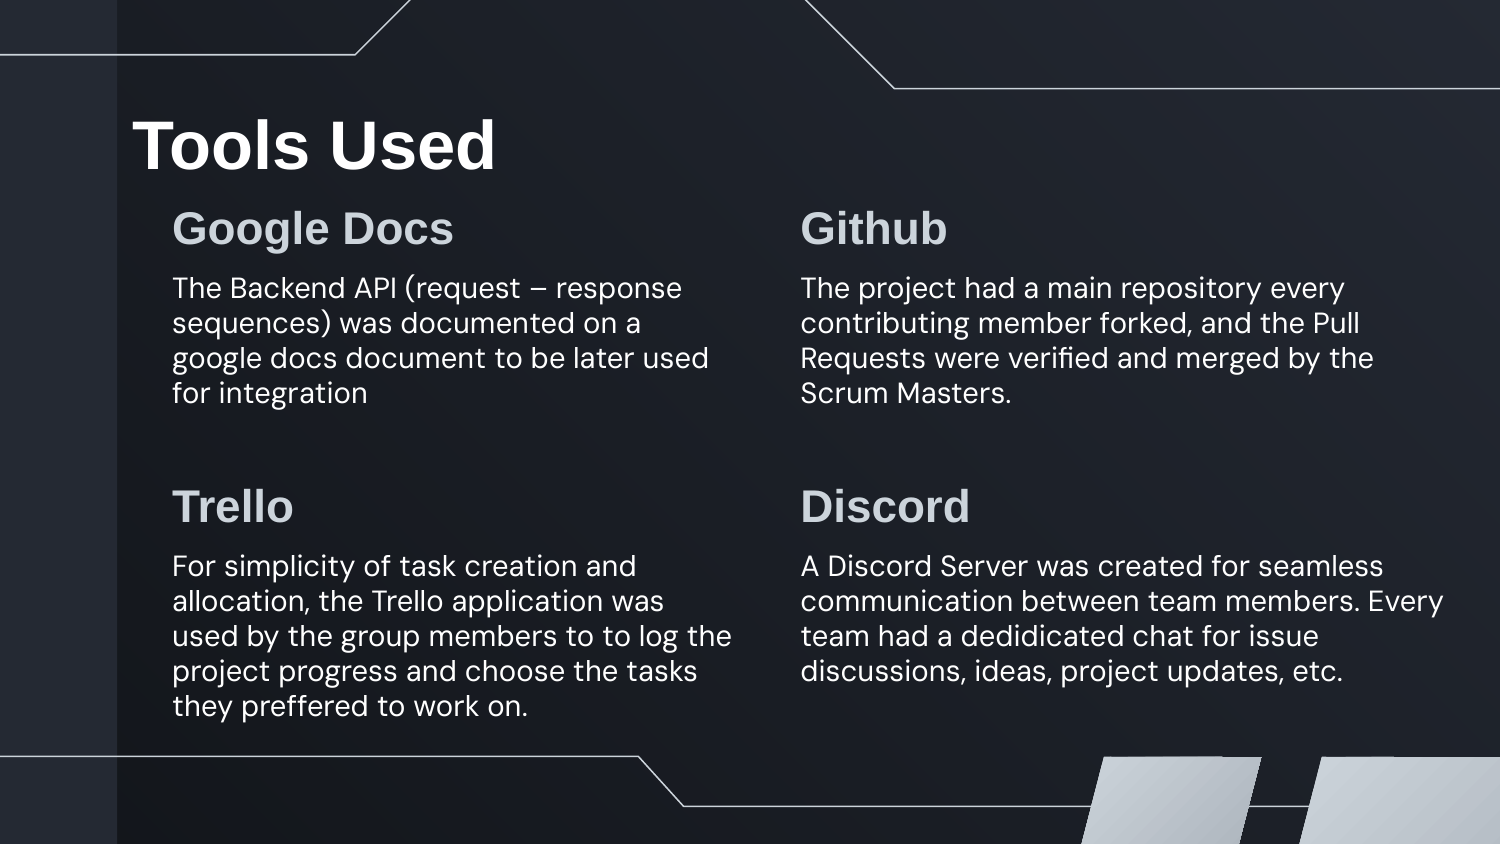

# Tools Used
Github
Google Docs
The project had a main repository every contributing member forked, and the Pull Requests were verified and merged by the Scrum Masters.
The Backend API (request – response sequences) was documented on a google docs document to be later used for integration
Trello
Discord
A Discord Server was created for seamless communication between team members. Every team had a dedidicated chat for issue discussions, ideas, project updates, etc.
For simplicity of task creation and allocation, the Trello application was used by the group members to to log the project progress and choose the tasks they preffered to work on.